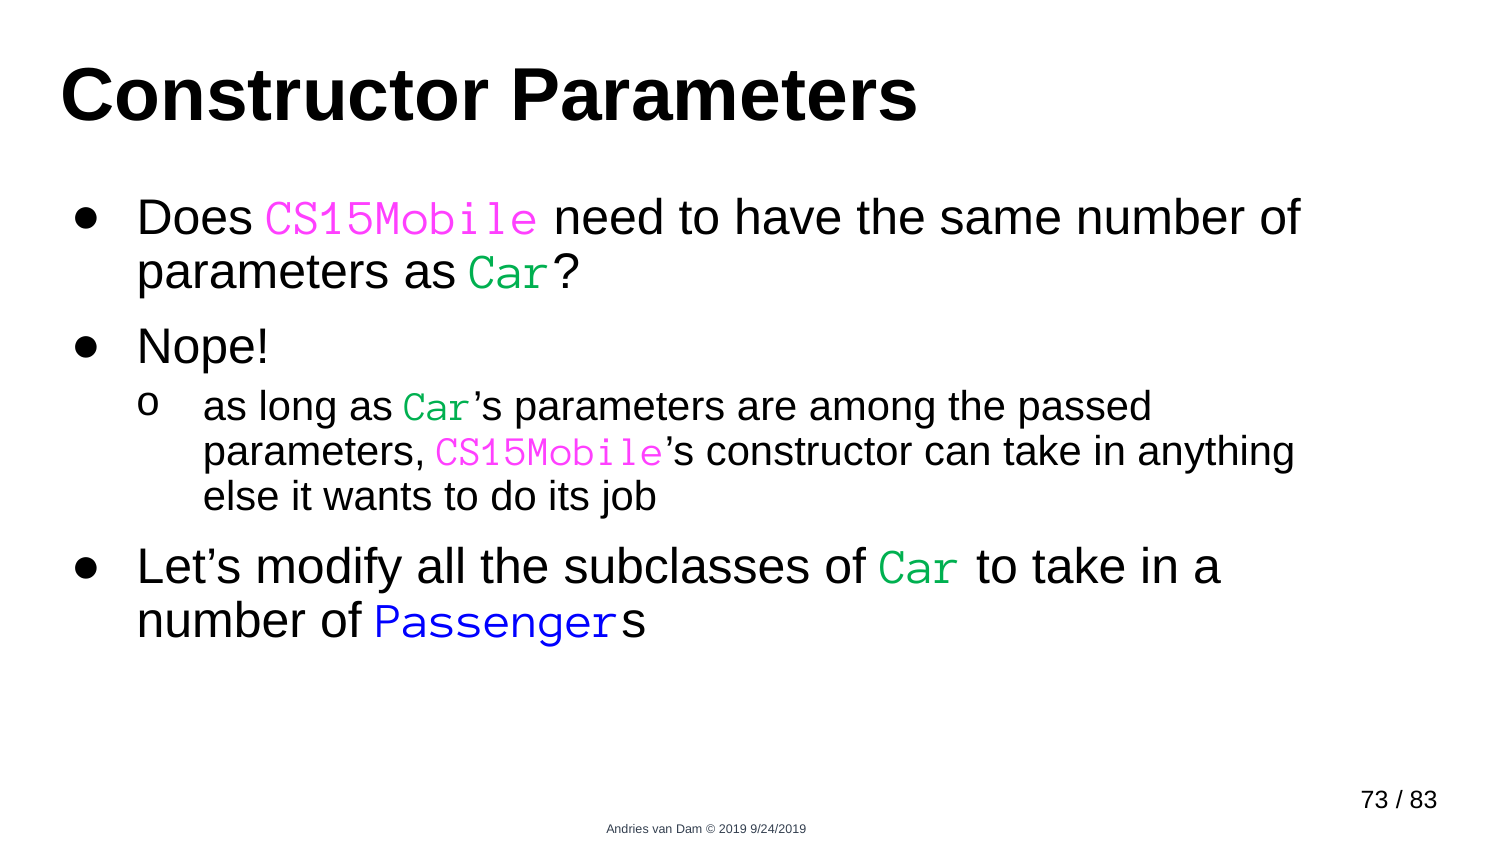

# Constructor Parameters
Does CS15Mobile need to have the same number of parameters as Car?
Nope!
as long as Car’s parameters are among the passed parameters, CS15Mobile’s constructor can take in anything else it wants to do its job
Let’s modify all the subclasses of Car to take in a number of Passengers